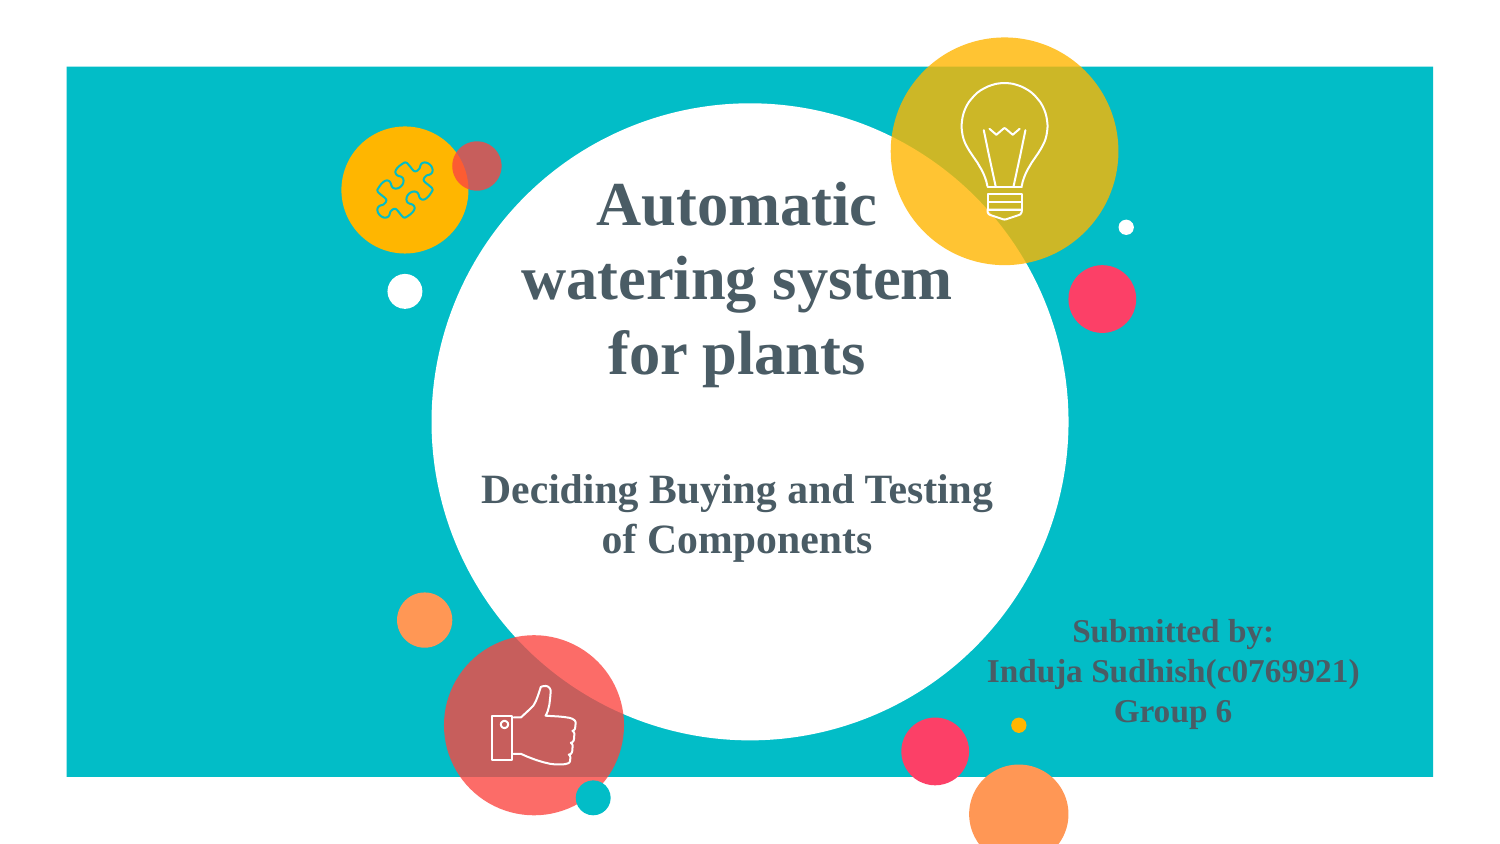

# Automatic watering system for plants Deciding Buying and Testing of Components
Submitted by:
Induja Sudhish(c0769921)
Group 6